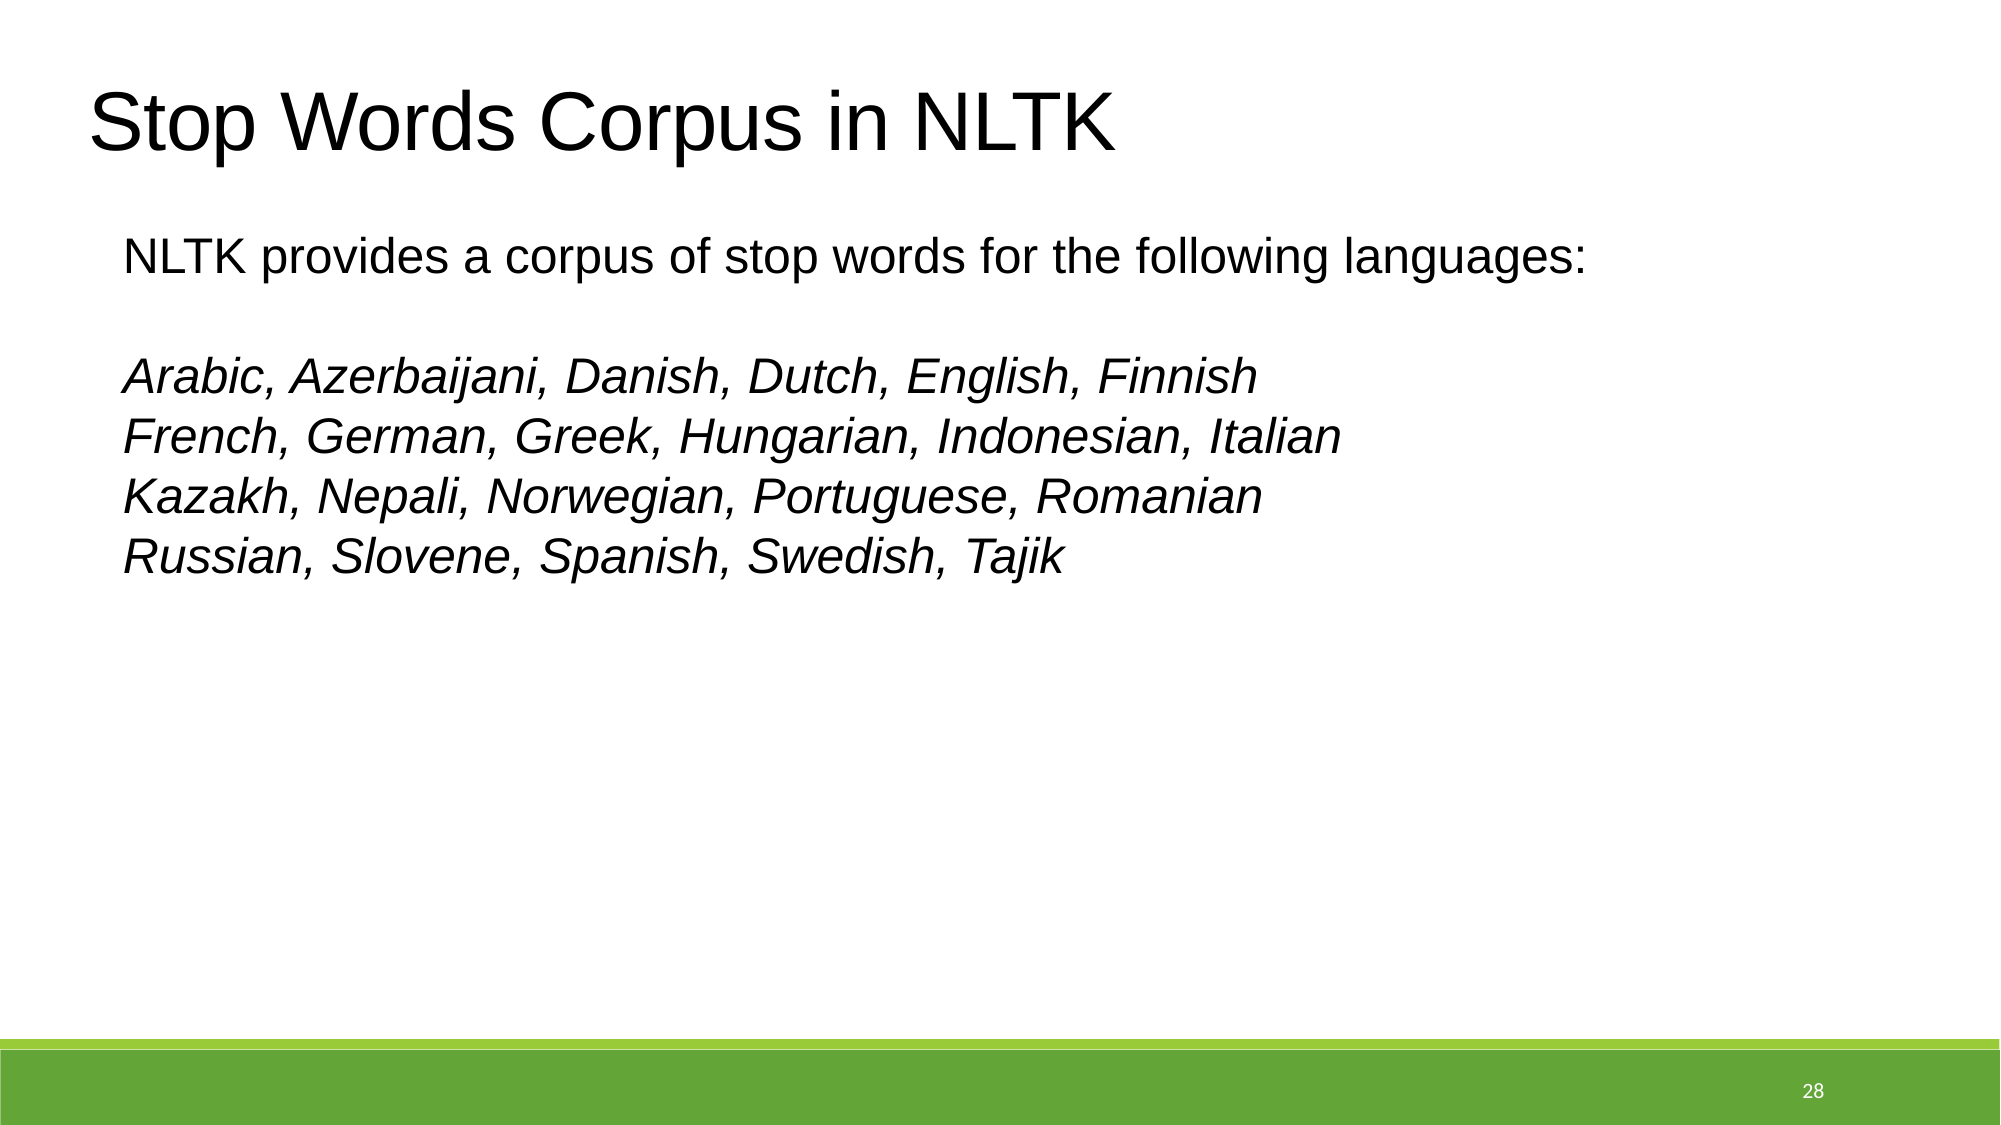

Stop Words Corpus in NLTK
NLTK provides a corpus of stop words for the following languages:

Arabic, Azerbaijani, Danish, Dutch, English, Finnish
French, German, Greek, Hungarian, Indonesian, Italian
Kazakh, Nepali, Norwegian, Portuguese, Romanian
Russian, Slovene, Spanish, Swedish, Tajik

28